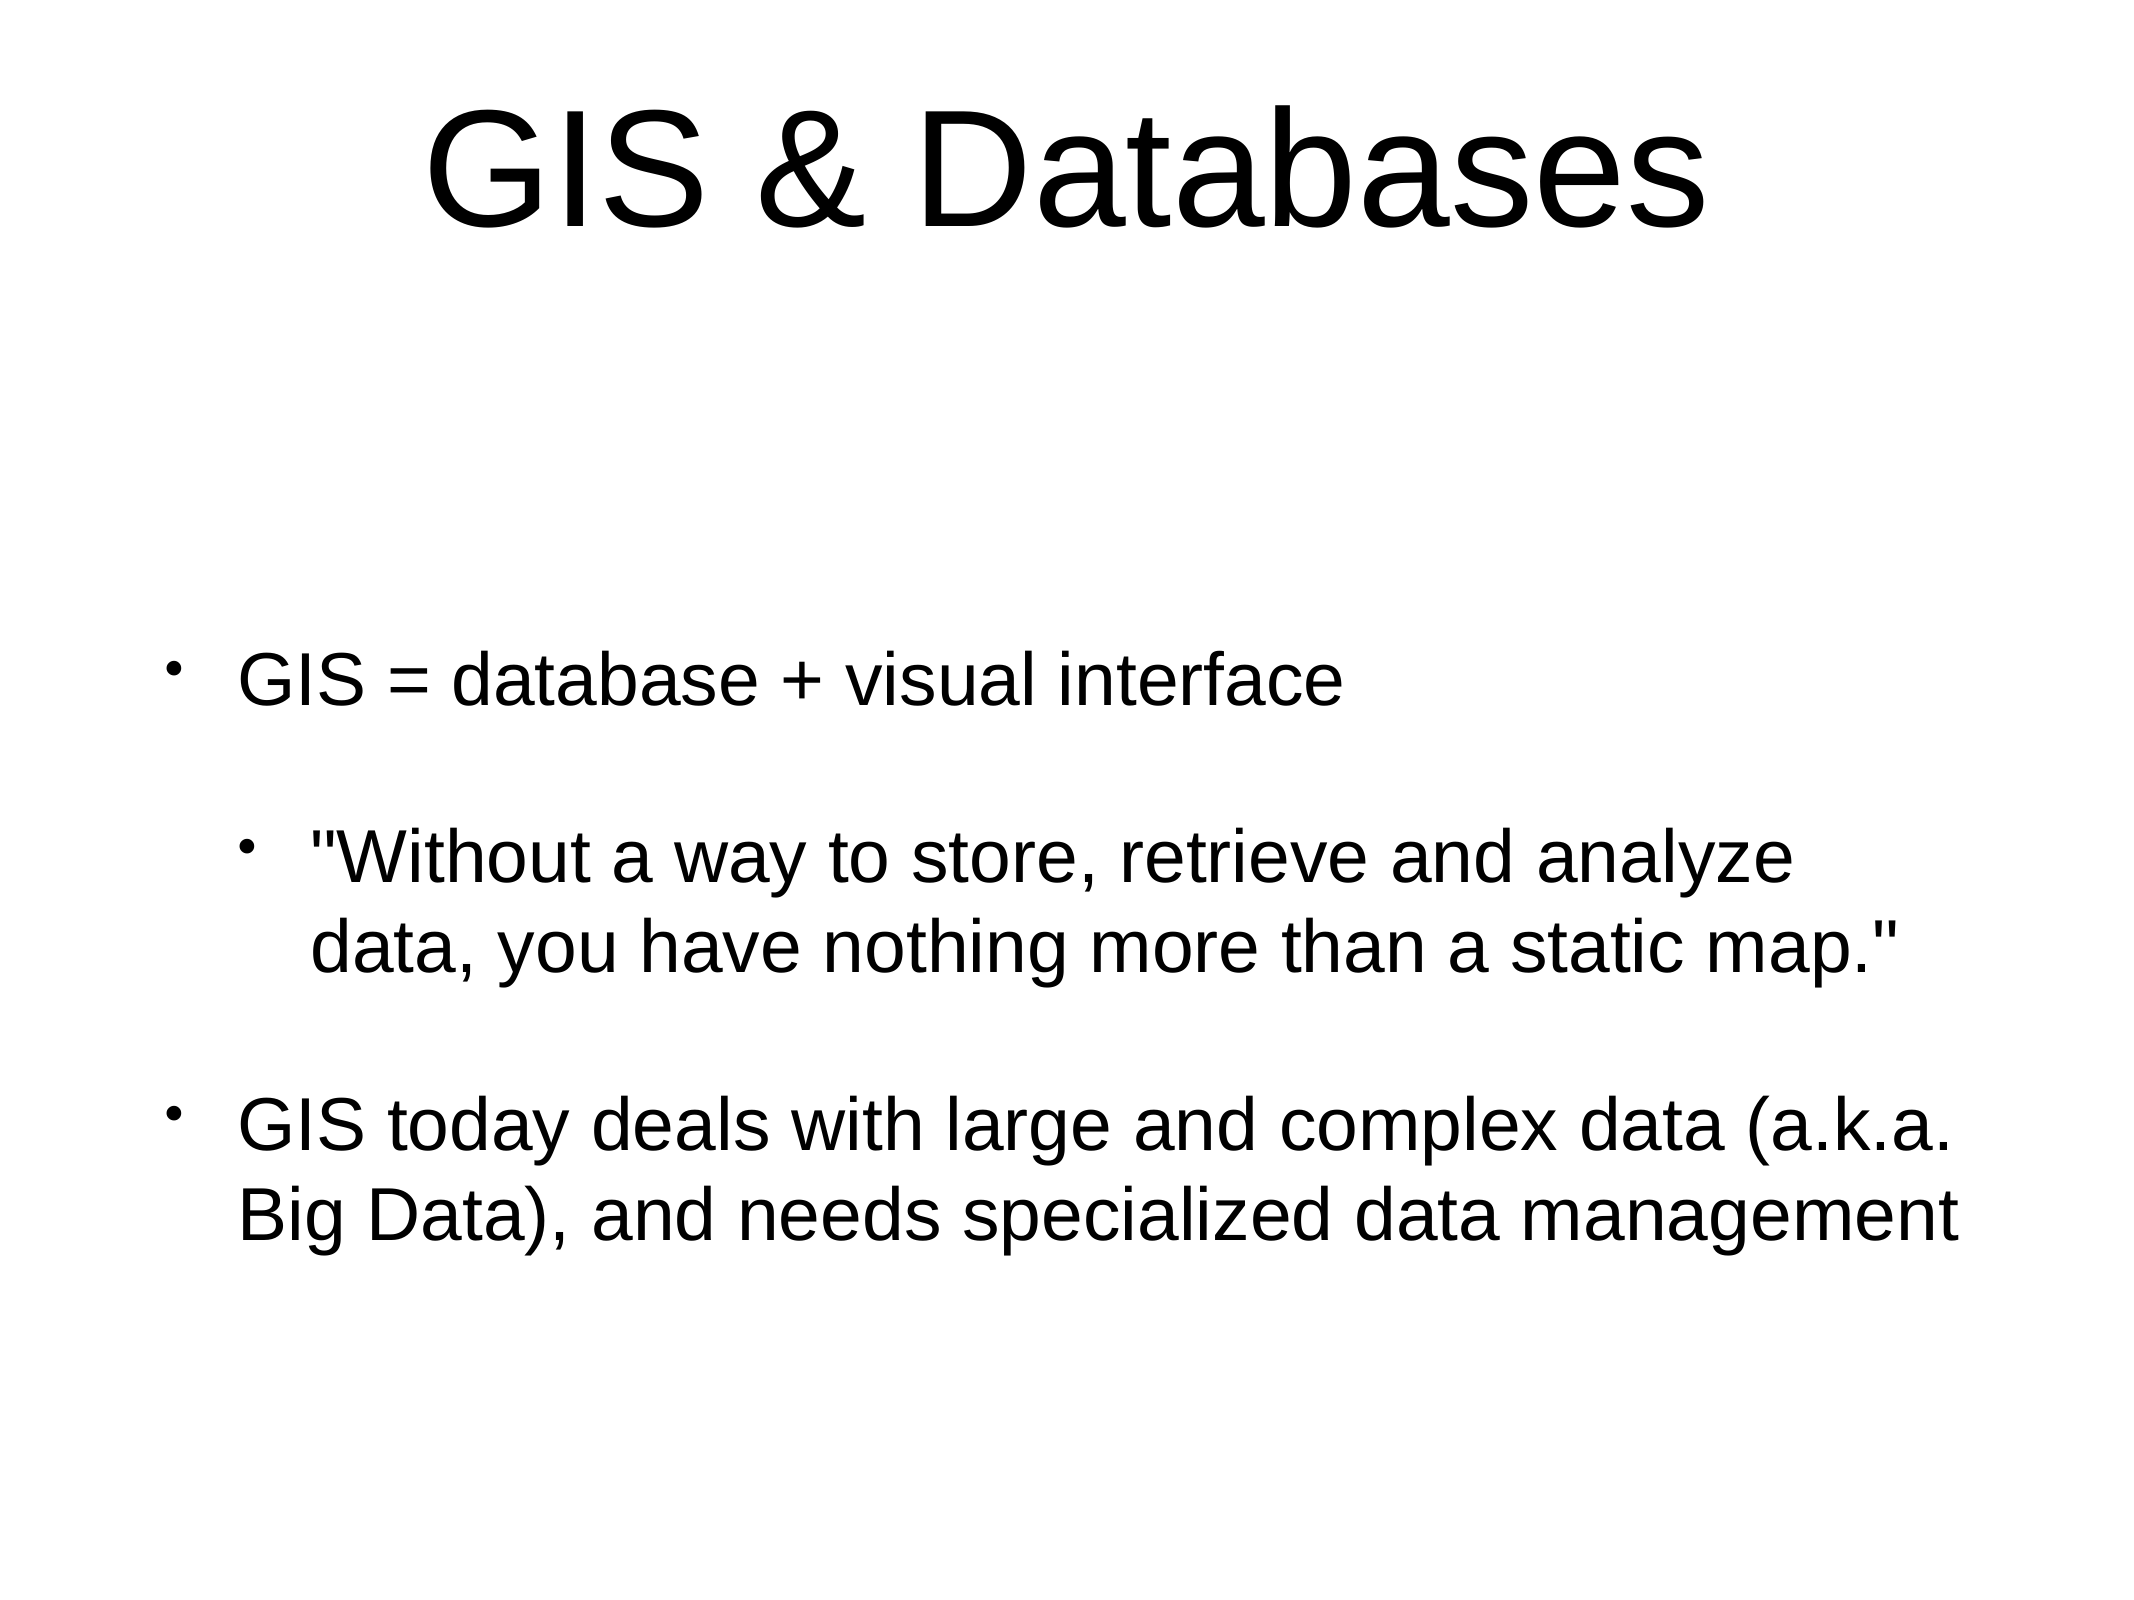

# GIS & Databases
GIS = database + visual interface
"Without a way to store, retrieve and analyze data, you have nothing more than a static map."
GIS today deals with large and complex data (a.k.a. Big Data), and needs specialized data management